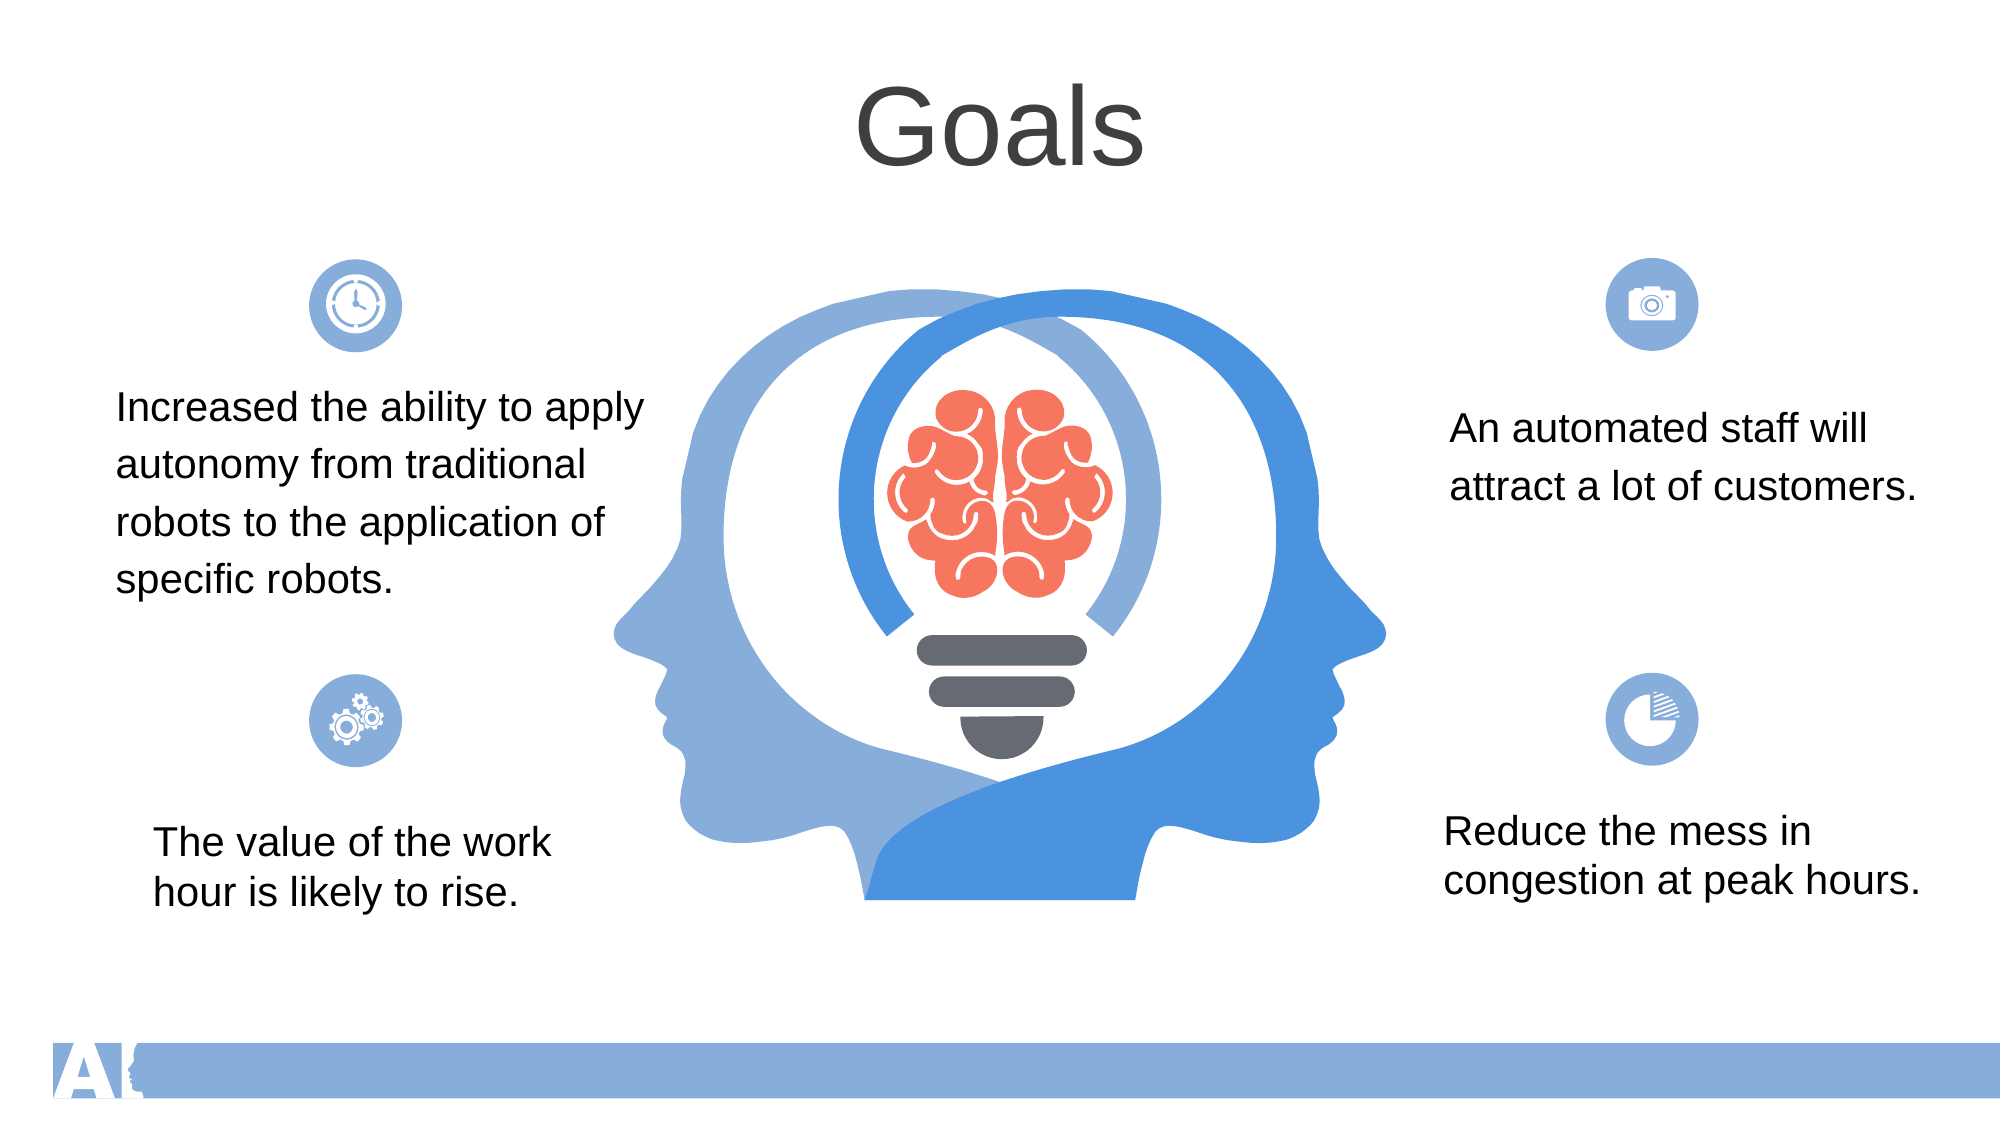

Goals

Increased the ability to apply autonomy from traditional robots to the application of specific robots.
An automated staff will attract a lot of customers.

Reduce the mess in congestion at peak hours.
The value of the work hour is likely to rise.